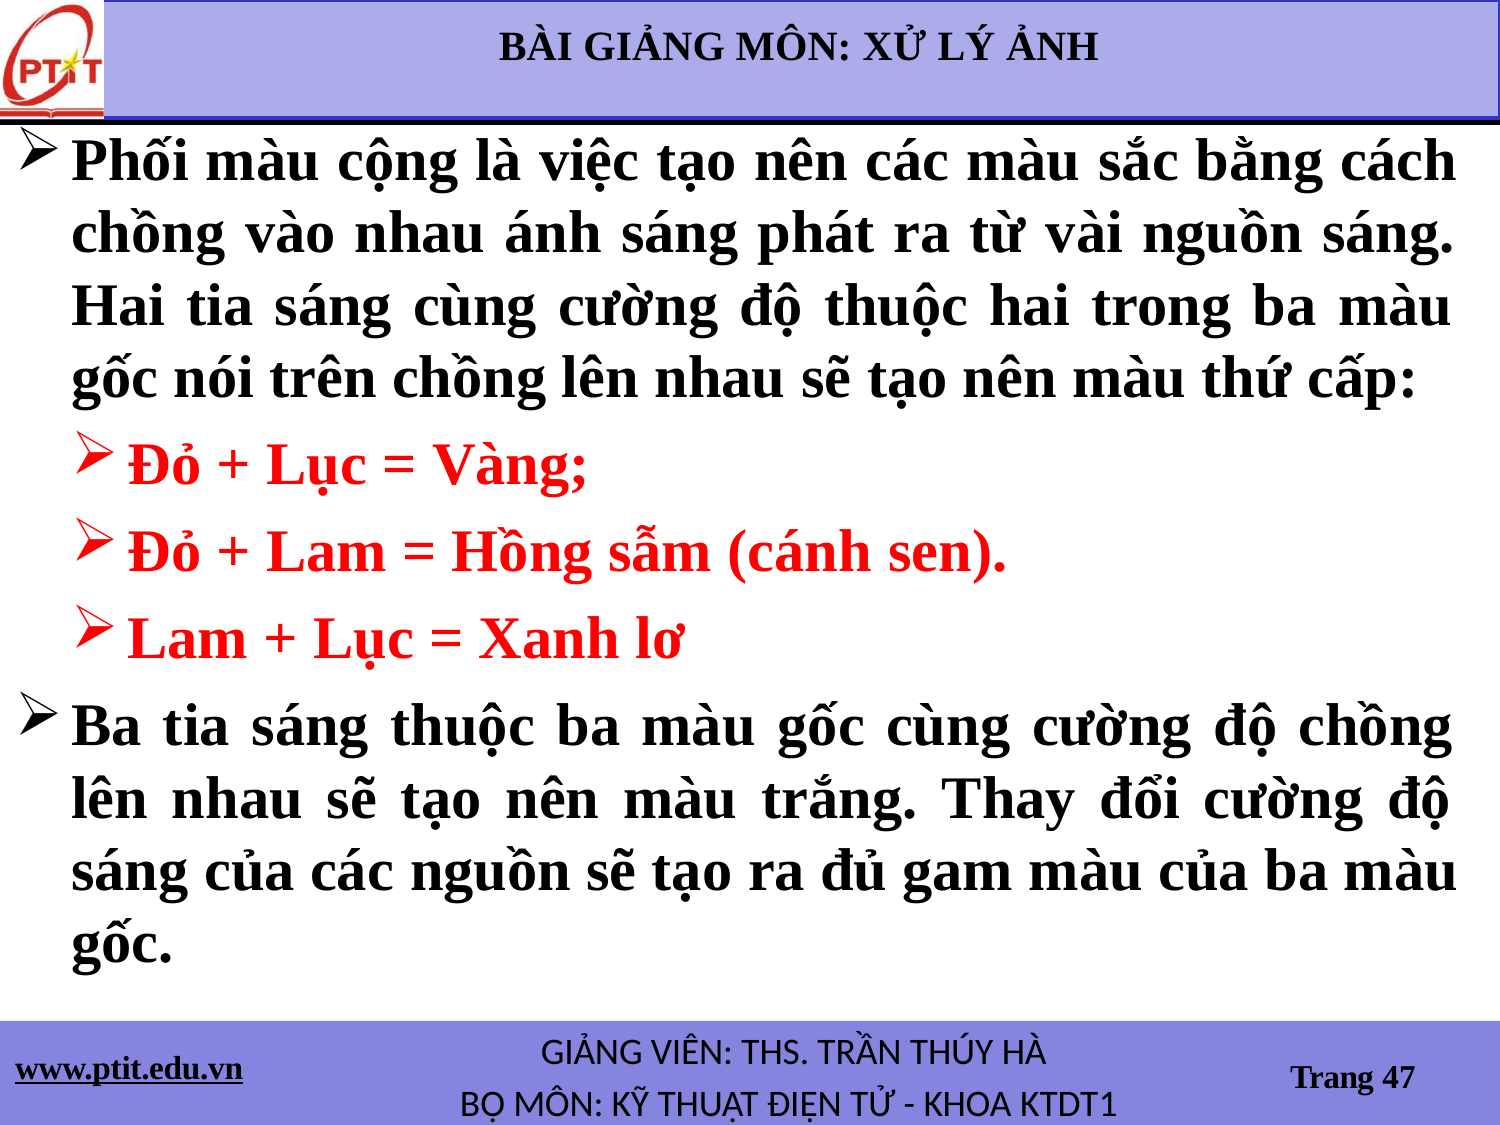

BÀI GIẢNG MÔN: XỬ LÝ ẢNH

Phối màu cộng là việc tạo nên các màu sắc bằng cách  chồng vào nhau ánh sáng phát ra từ vài nguồn sáng.  Hai tia sáng cùng cường độ thuộc hai trong ba màu  gốc nói trên chồng lên nhau sẽ tạo nên màu thứ cấp:
Đỏ + Lục = Vàng;
Đỏ + Lam = Hồng sẫm (cánh sen).
Lam + Lục = Xanh lơ
Ba tia sáng thuộc ba màu gốc cùng cường độ chồng  lên nhau sẽ tạo nên màu trắng. Thay đổi cường độ  sáng của các nguồn sẽ tạo ra đủ gam màu của ba màu  gốc.

GIẢNG VIÊN: THS. TRẦN THÚY HÀ
BỘ MÔN: KỸ THUẬT ĐIỆN TỬ - KHOA KTDT1
www.ptit.edu.vn
Trang 47